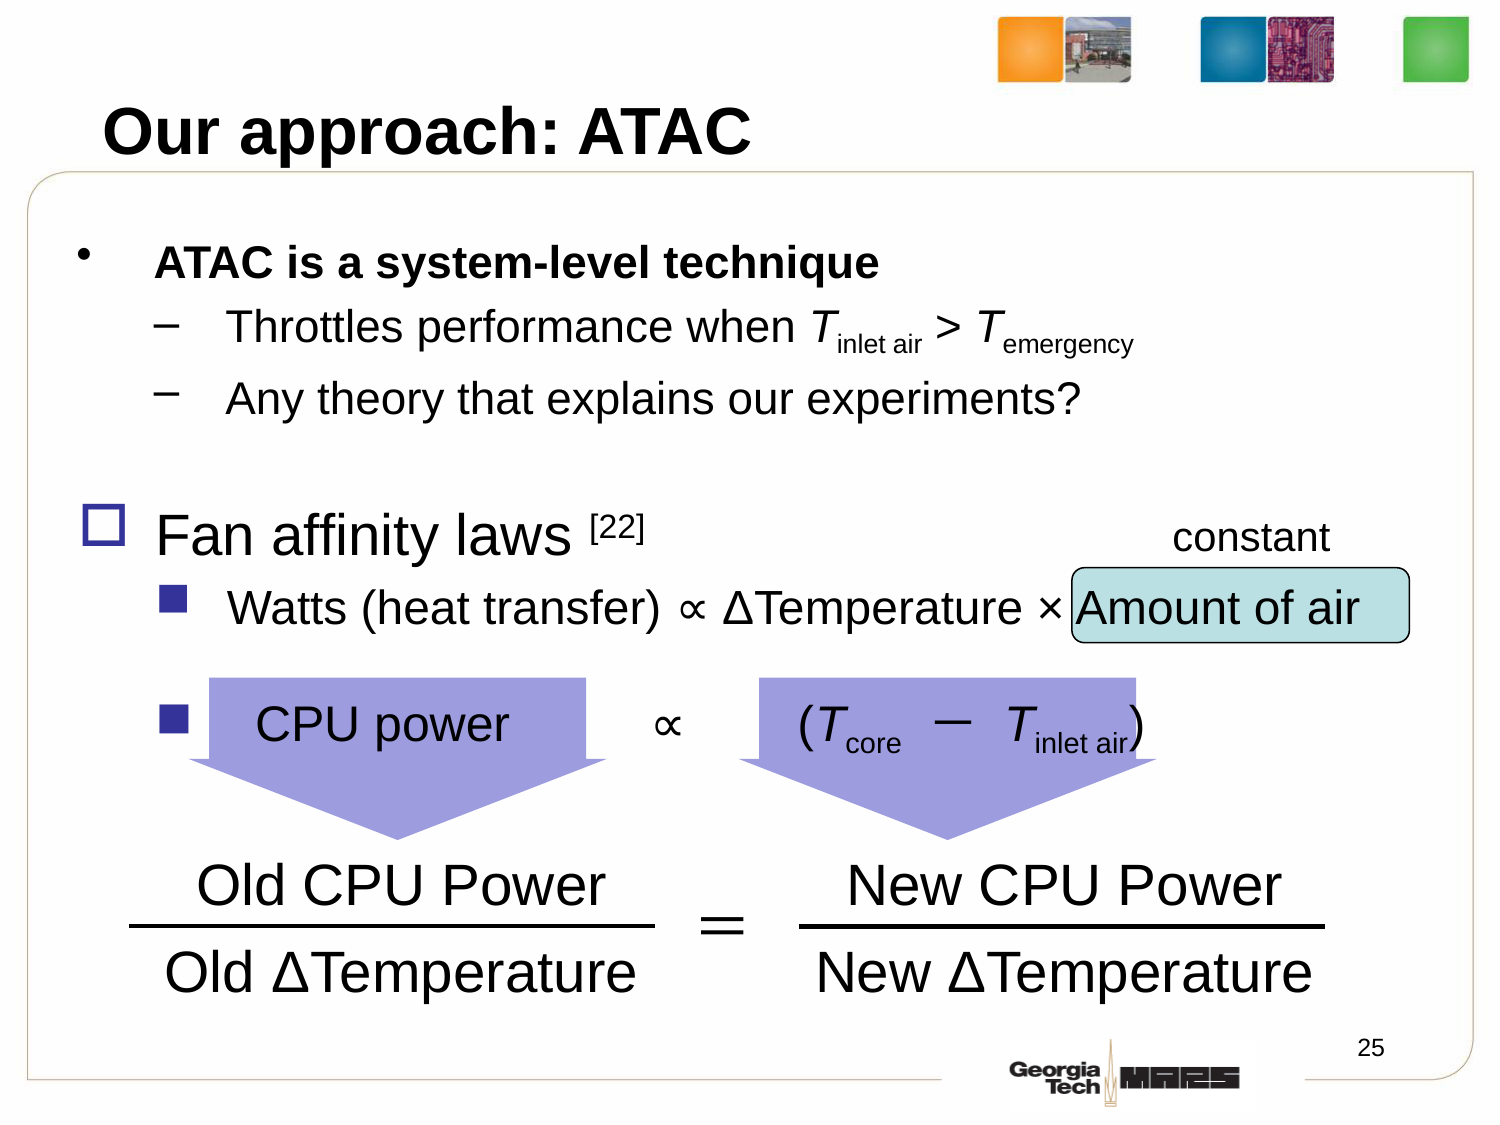

Our approach: ATAC
ATAC is a system-level technique
Throttles performance when Tinlet air > Temergency
Any theory that explains our experiments?
Fan affinity laws [22]
Watts (heat transfer) ∝ ΔTemperature × Amount of air
constant

  CPU power          ∝       (Tcore － Tinlet air)

Old CPU Power
New CPU Power
＝
Old ΔTemperature
New ΔTemperature
25